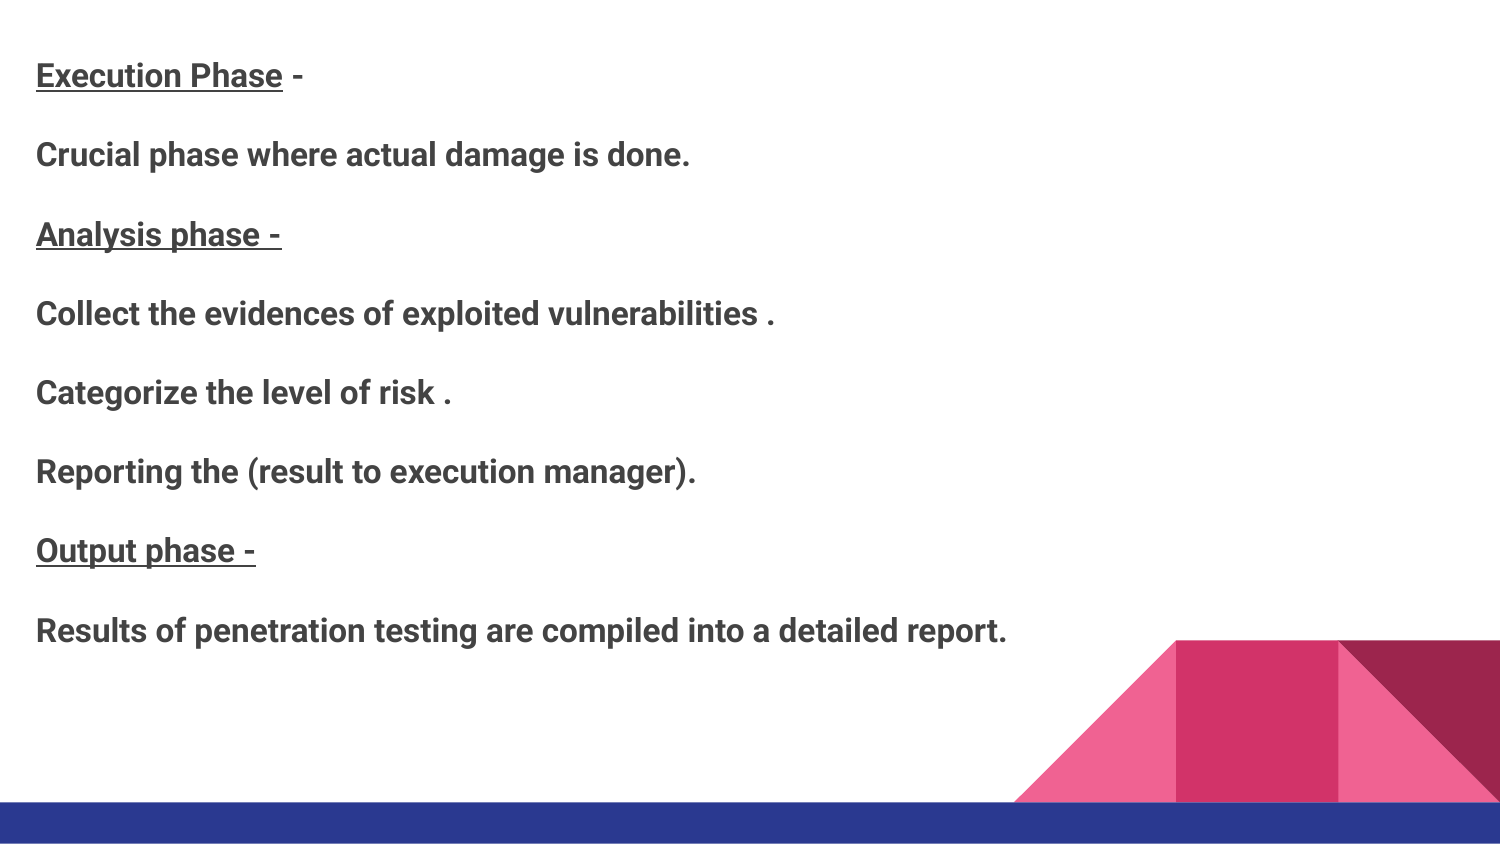

Execution Phase -
Crucial phase where actual damage is done.
Analysis phase -
Collect the evidences of exploited vulnerabilities .
Categorize the level of risk .
Reporting the (result to execution manager).
Output phase -
Results of penetration testing are compiled into a detailed report.